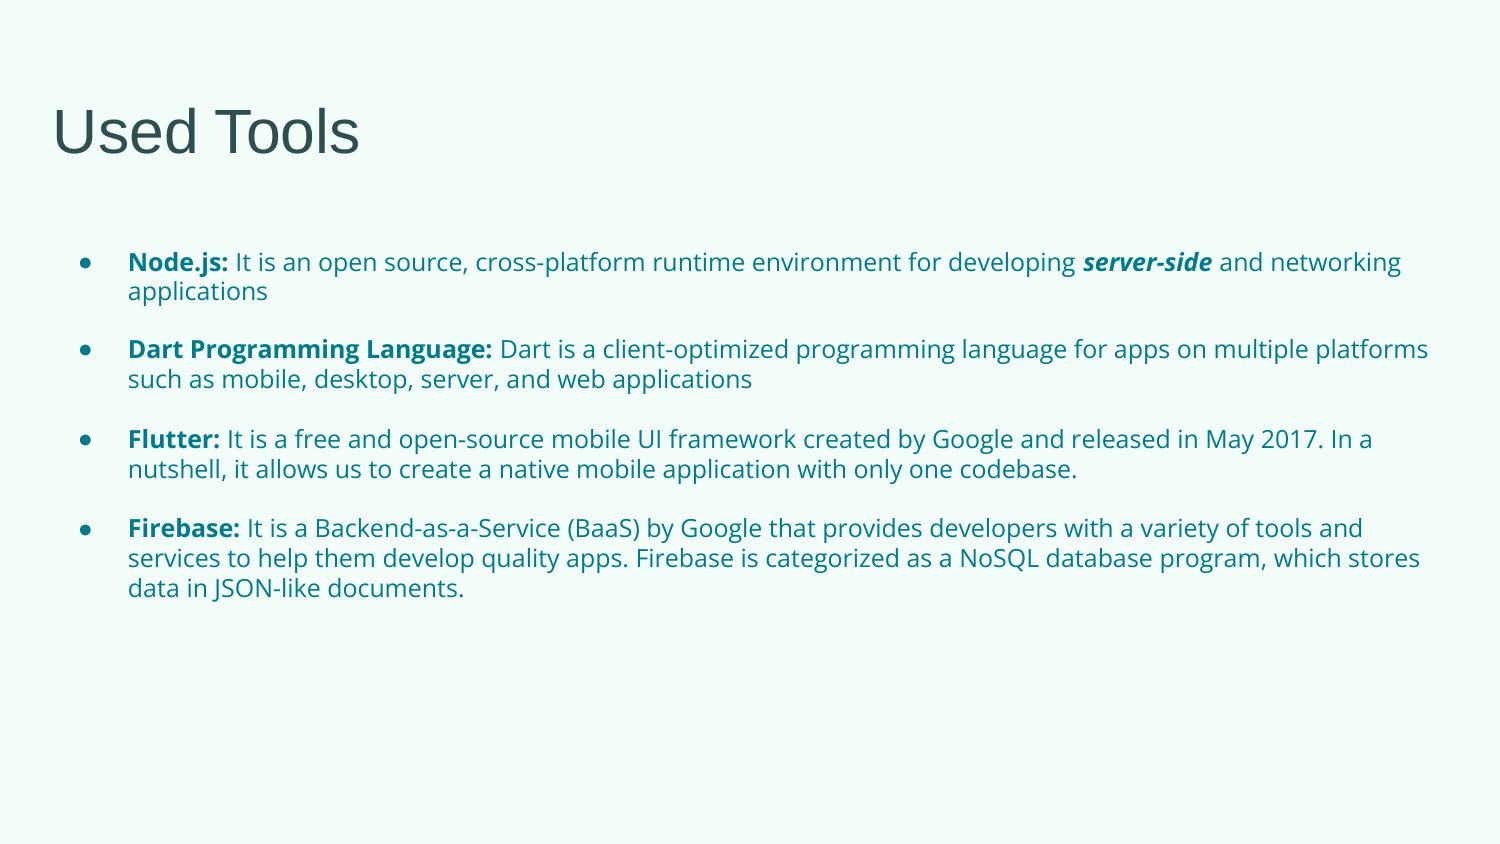

# Used Tools
Node.js: It is an open source, cross-platform runtime environment for developing server-side and networking applications

Dart Programming Language: Dart is a client-optimized programming language for apps on multiple platforms such as mobile, desktop, server, and web applications

Flutter: It is a free and open-source mobile UI framework created by Google and released in May 2017. In a nutshell, it allows us to create a native mobile application with only one codebase.

Firebase: It is a Backend-as-a-Service (BaaS) by Google that provides developers with a variety of tools and services to help them develop quality apps. Firebase is categorized as a NoSQL database program, which stores data in JSON-like documents.